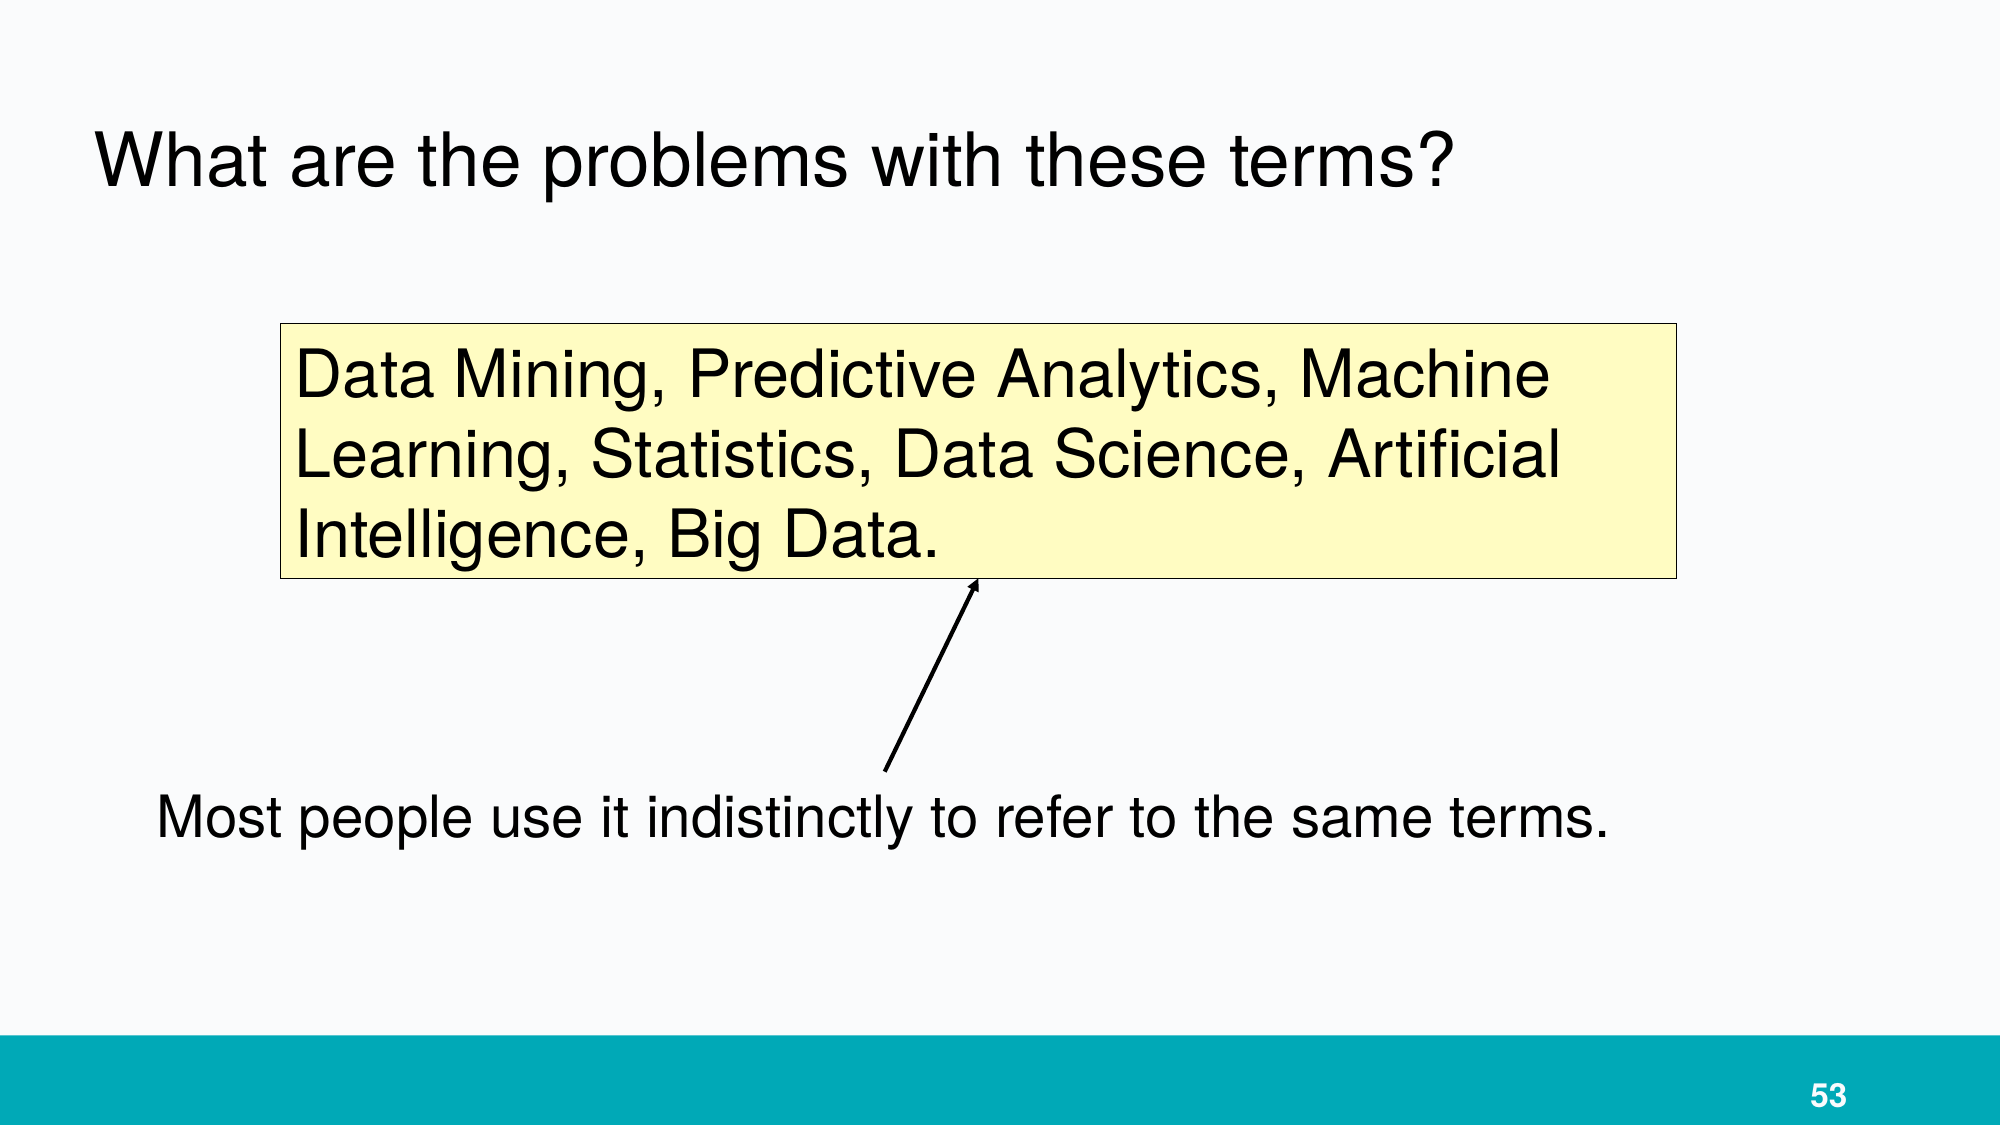

What are the problems with these terms?
Data Mining, Predictive Analytics, Machine Learning, Statistics, Data Science, Artificial Intelligence, Big Data.
Most people use it indistinctly to refer to the same terms.

53